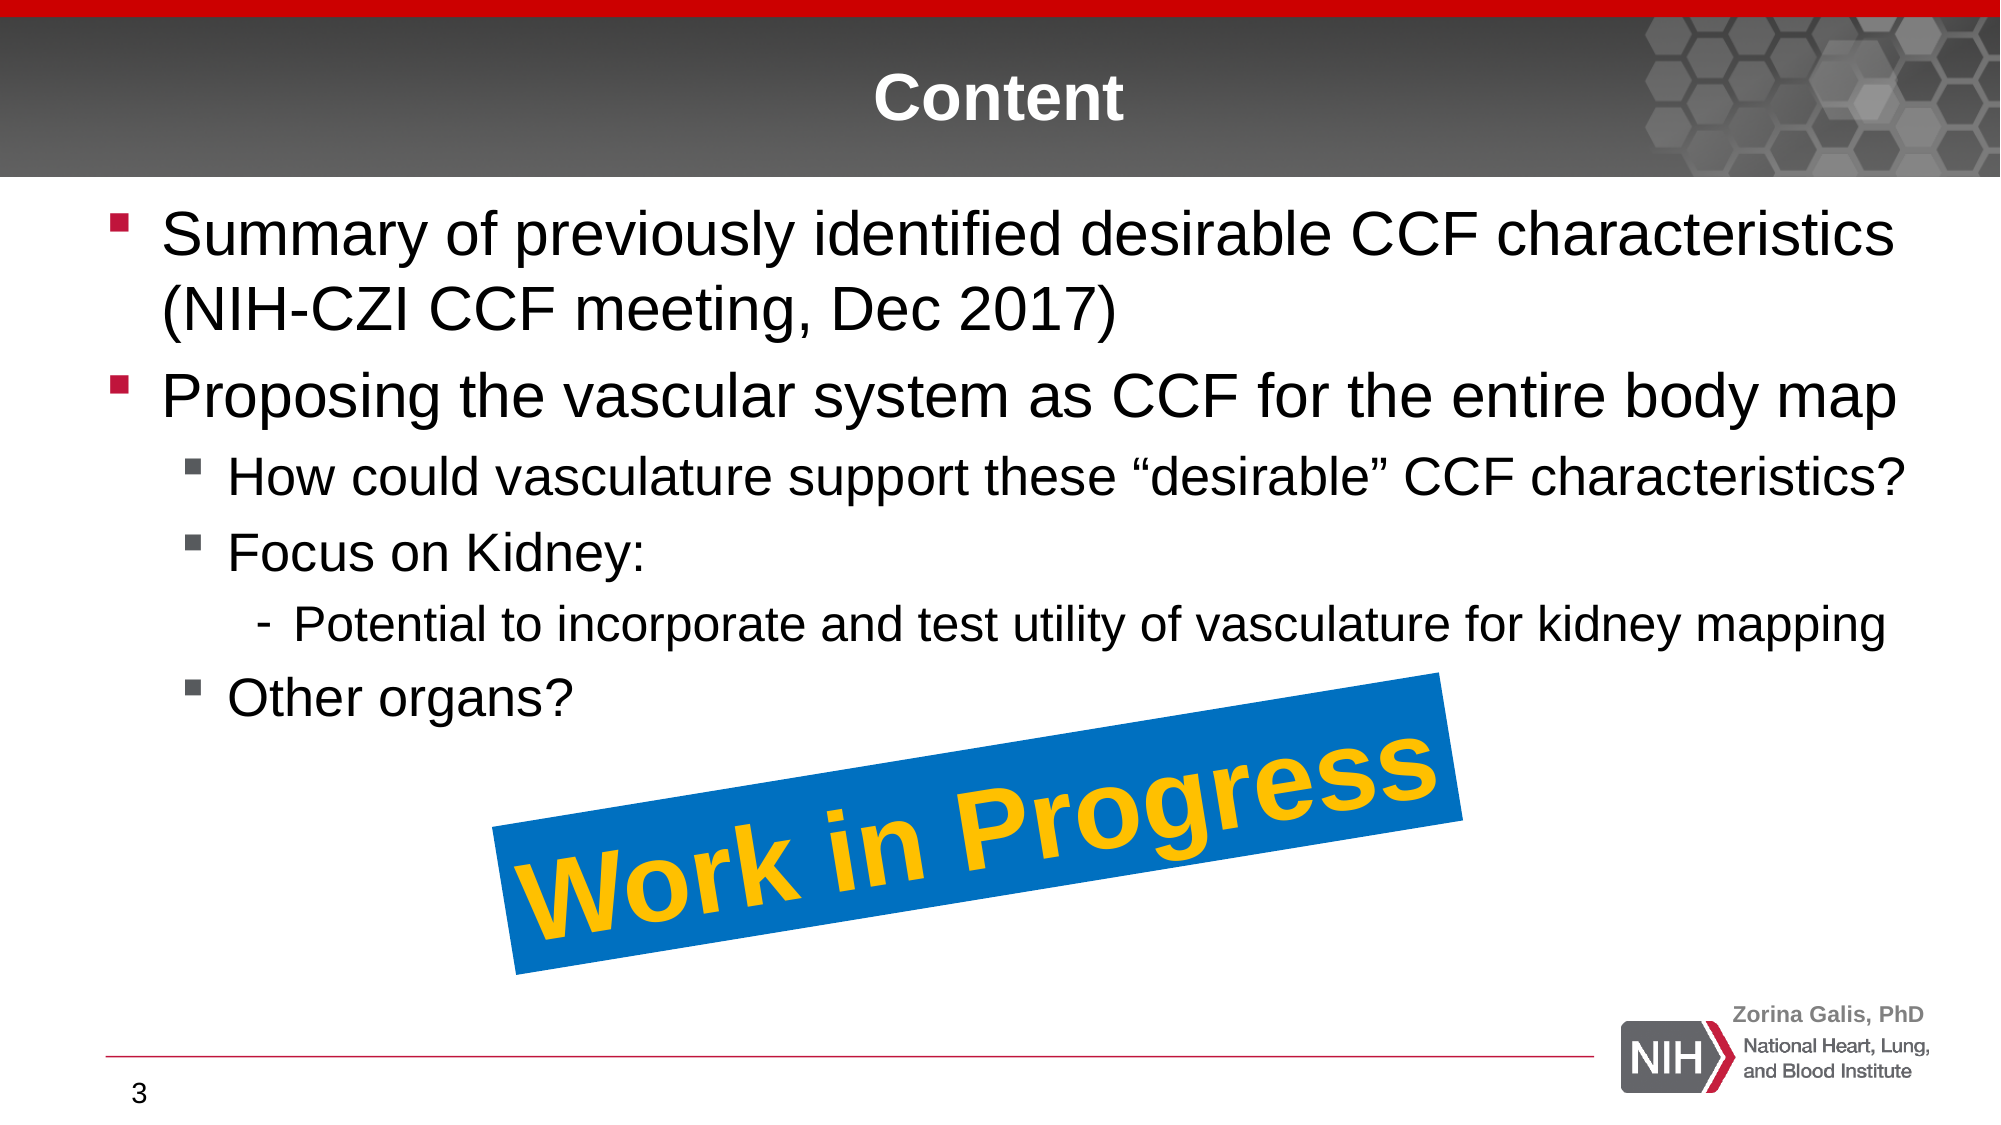

# Content
Summary of previously identified desirable CCF characteristics (NIH-CZI CCF meeting, Dec 2017)
Proposing the vascular system as CCF for the entire body map
How could vasculature support these “desirable” CCF characteristics?
Focus on Kidney:
Potential to incorporate and test utility of vasculature for kidney mapping
Other organs?
Work in Progress
3